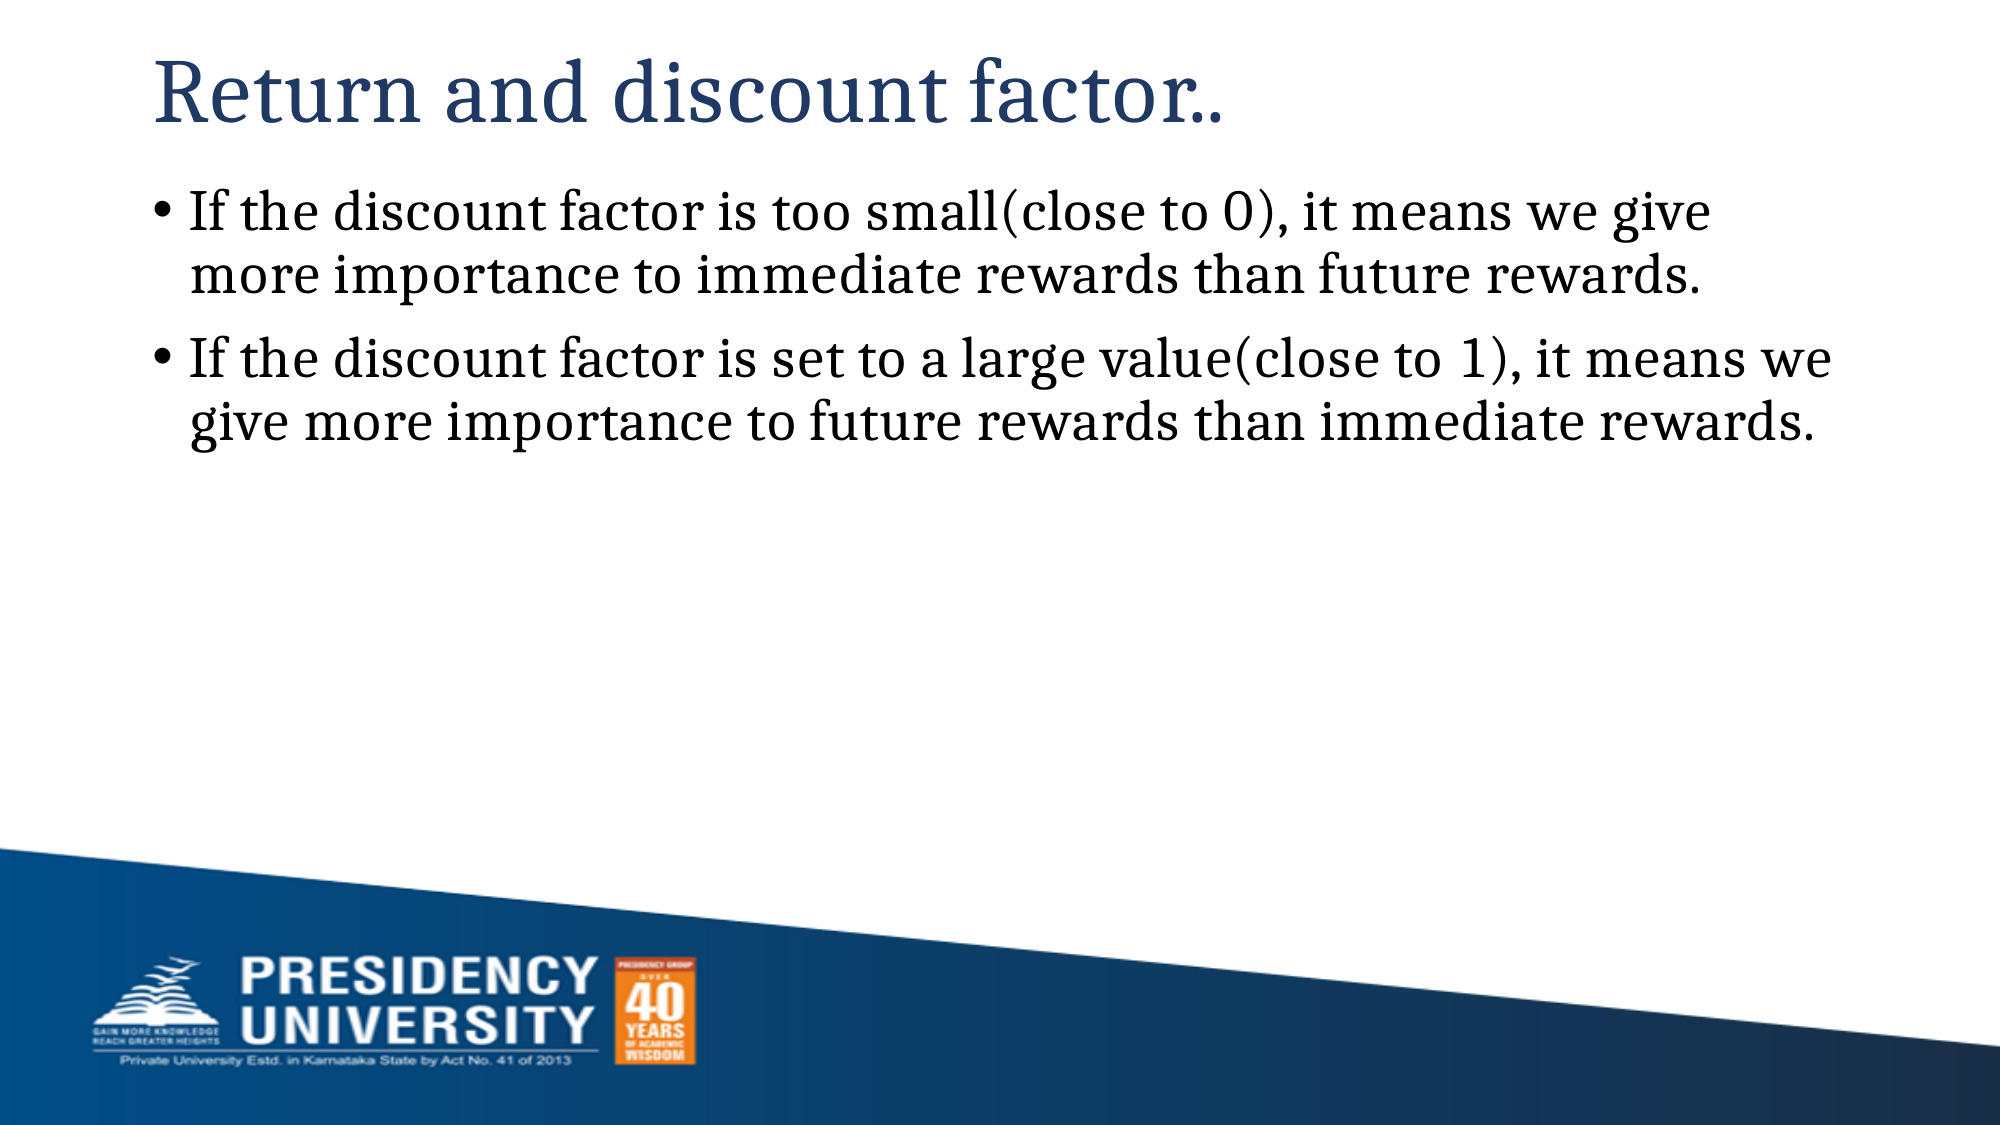

# Return and discount factor..
If the discount factor is too small(close to 0), it means we give more importance to immediate rewards than future rewards.
If the discount factor is set to a large value(close to 1), it means we give more importance to future rewards than immediate rewards.